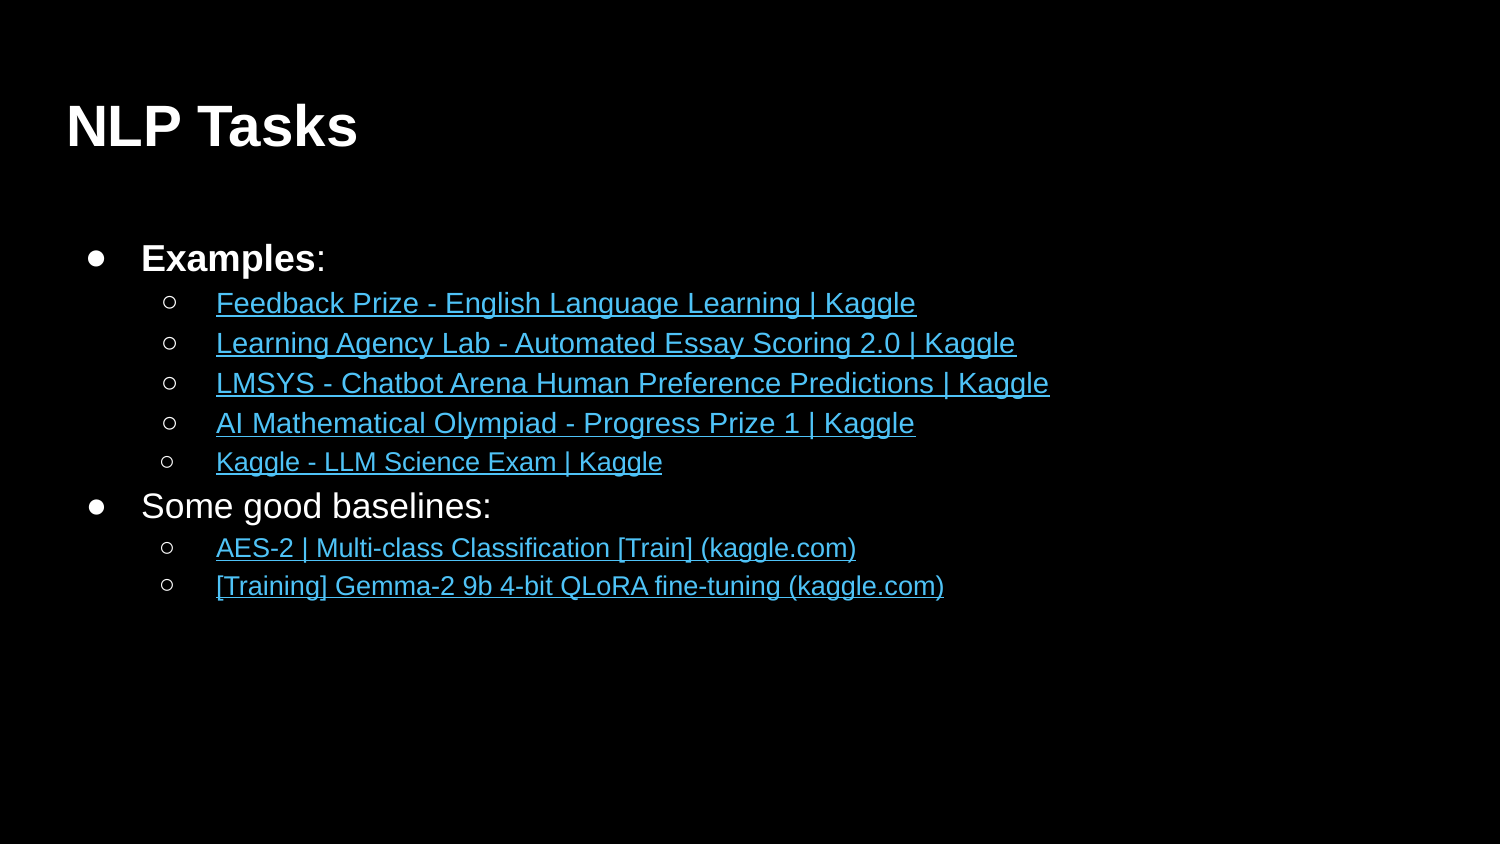

# NLP Tasks
Examples:
Feedback Prize - English Language Learning | Kaggle
Learning Agency Lab - Automated Essay Scoring 2.0 | Kaggle
LMSYS - Chatbot Arena Human Preference Predictions | Kaggle
AI Mathematical Olympiad - Progress Prize 1 | Kaggle
Kaggle - LLM Science Exam | Kaggle
Some good baselines:
AES-2 | Multi-class Classification [Train] (kaggle.com)
[Training] Gemma-2 9b 4-bit QLoRA fine-tuning (kaggle.com)